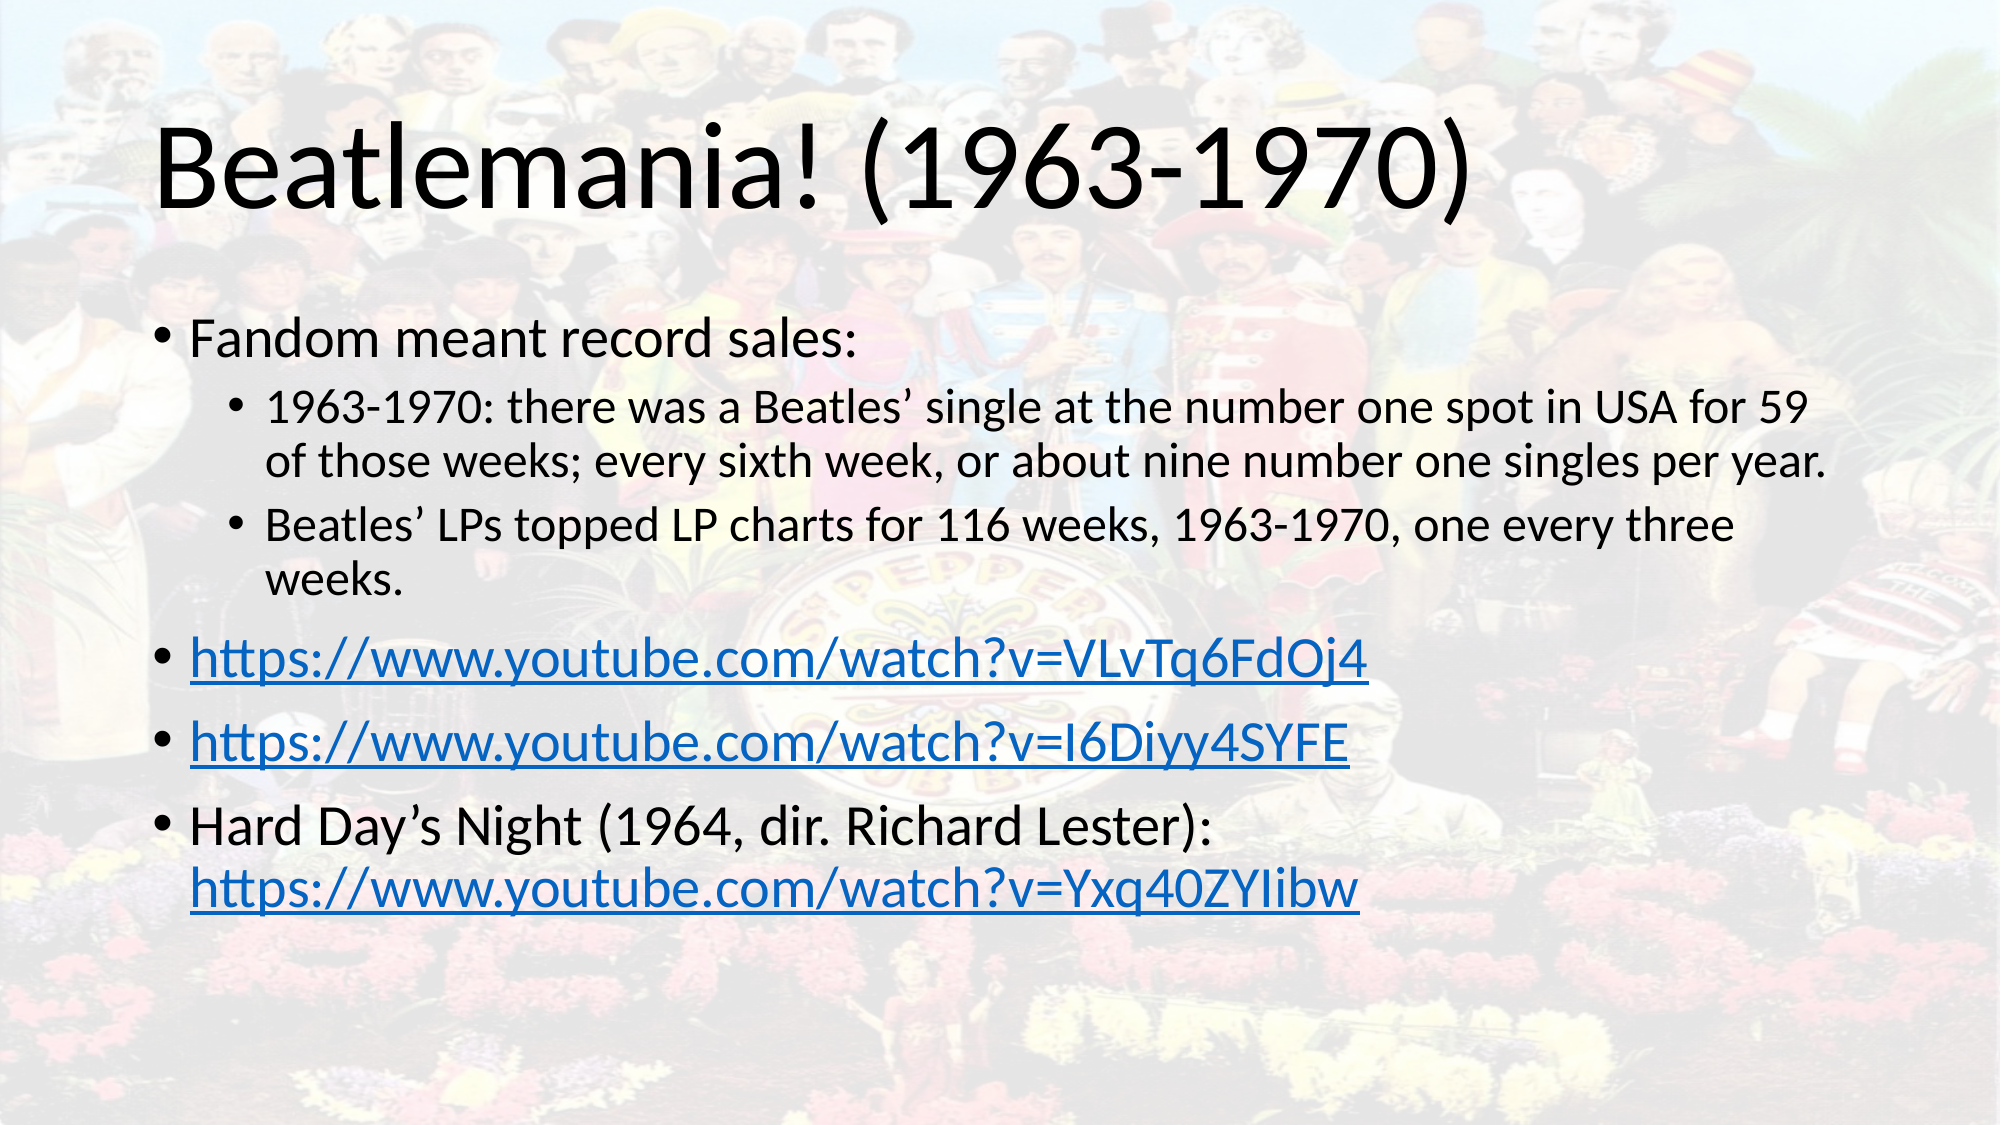

# Beatlemania! (1963-1970)
Fandom meant record sales:
1963-1970: there was a Beatles’ single at the number one spot in USA for 59 of those weeks; every sixth week, or about nine number one singles per year.
Beatles’ LPs topped LP charts for 116 weeks, 1963-1970, one every three weeks.
https://www.youtube.com/watch?v=VLvTq6FdOj4
https://www.youtube.com/watch?v=I6Diyy4SYFE
Hard Day’s Night (1964, dir. Richard Lester): https://www.youtube.com/watch?v=Yxq40ZYIibw